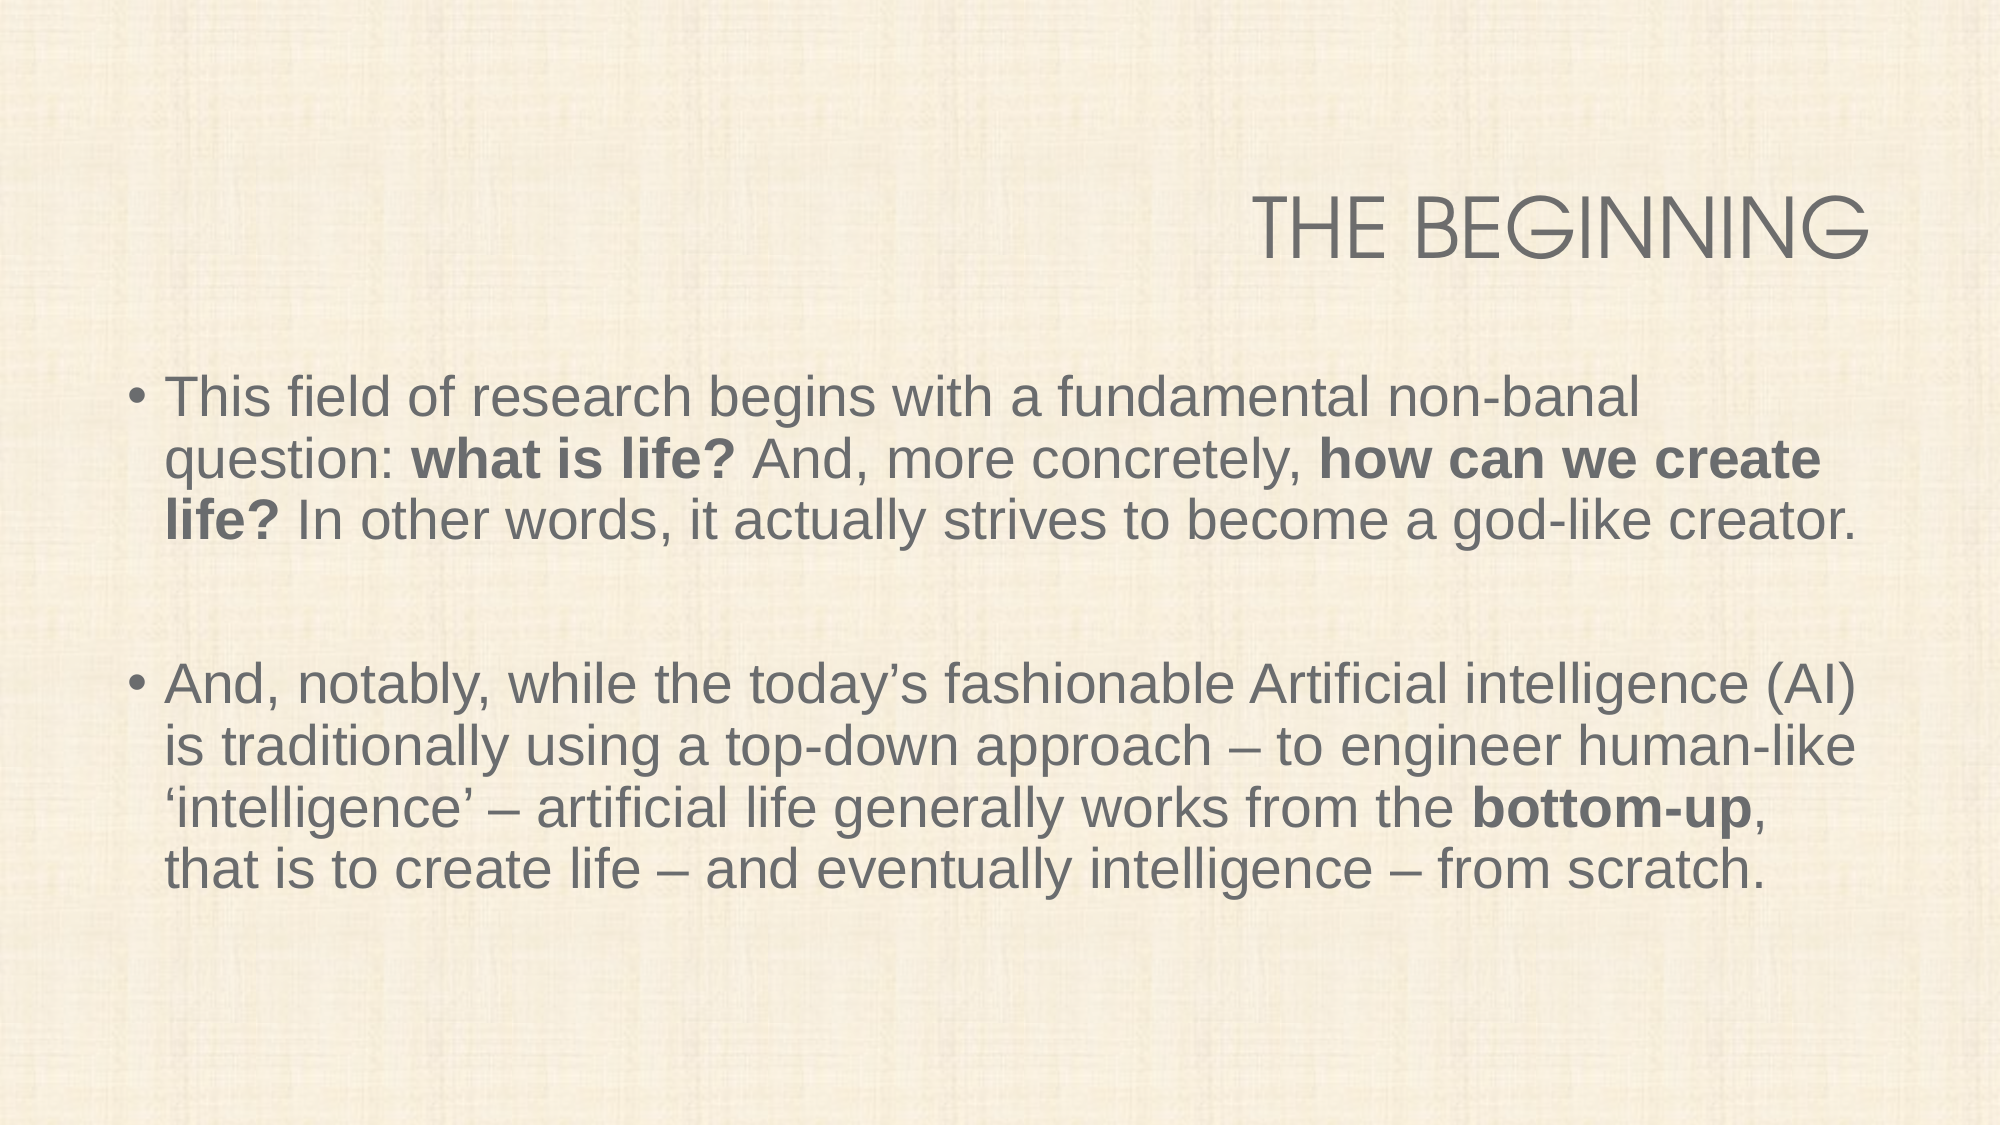

# The beginning
This field of research begins with a fundamental non-banal question: what is life? And, more concretely, how can we create life? In other words, it actually strives to become a god-like creator.

And, notably, while the today’s fashionable Artificial intelligence (AI) is traditionally using a top-down approach – to engineer human-like ‘intelligence’ – artificial life generally works from the bottom-up, that is to create life – and eventually intelligence – from scratch.